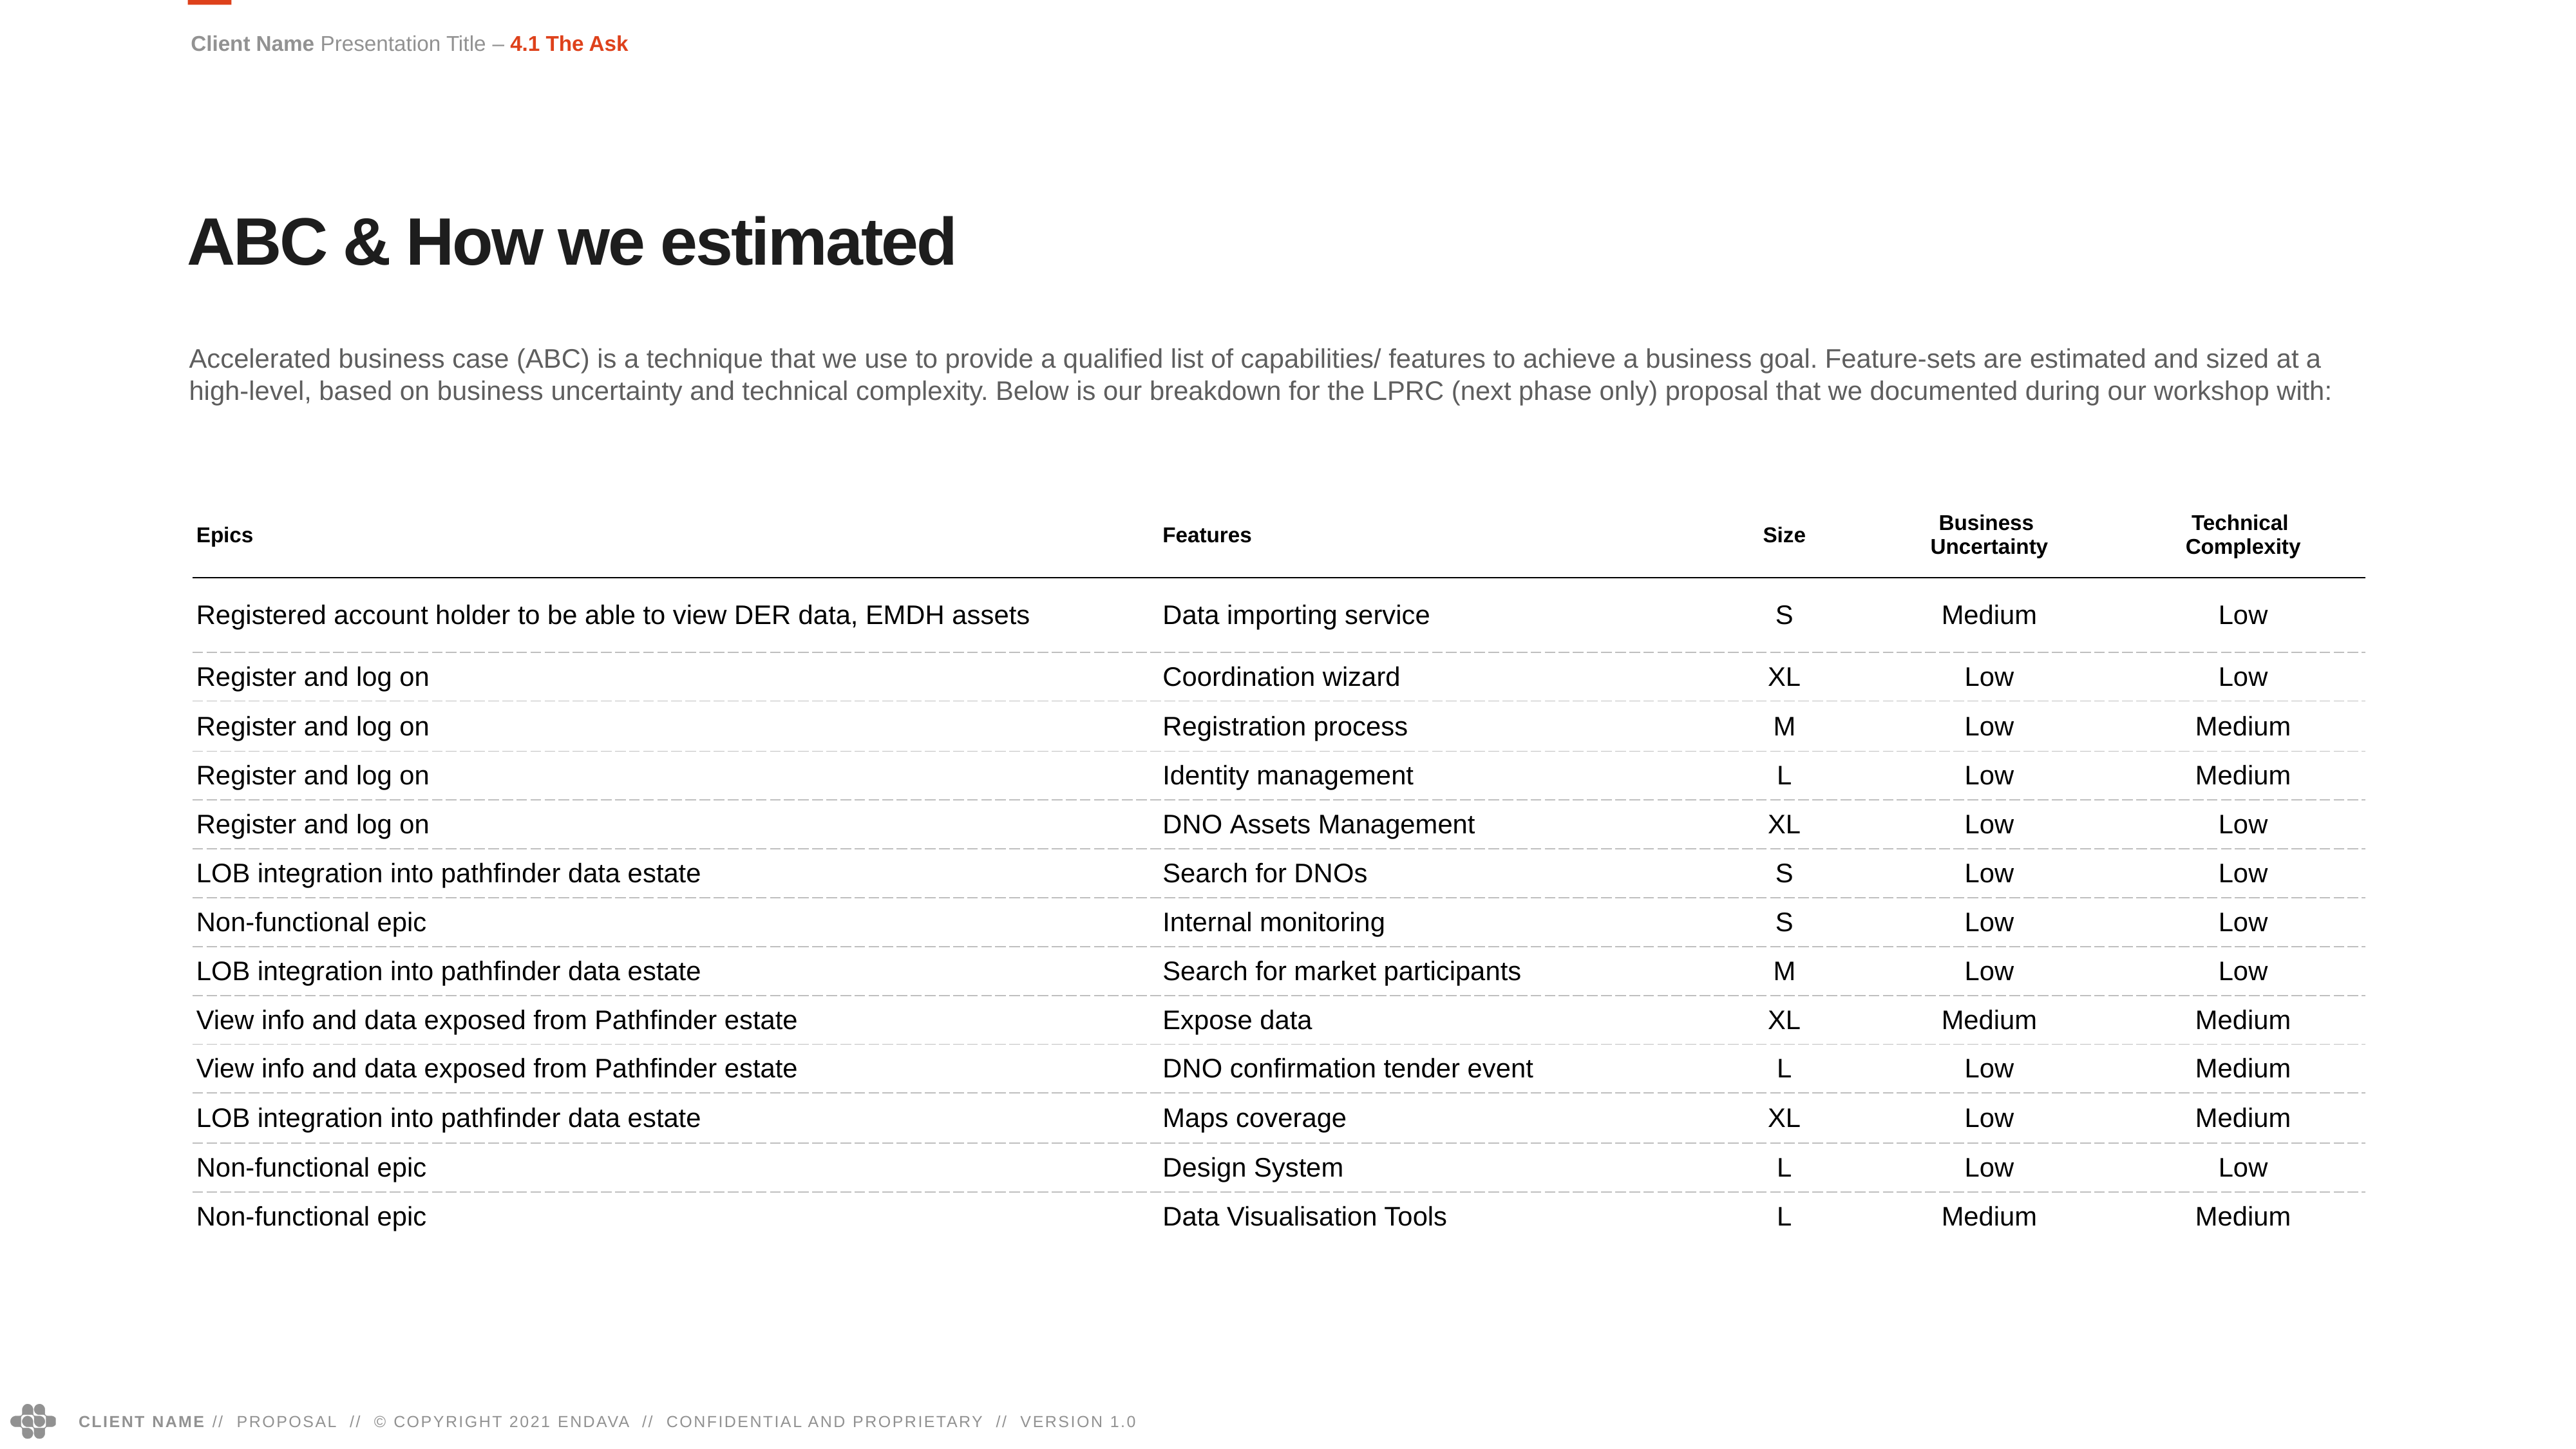

Client Name Presentation Title – 4.1 The Ask
ABC & How we estimated
Accelerated business case (ABC) is a technique that we use to provide a qualified list of capabilities/ features to achieve a business goal. Feature-sets are estimated and sized at a high-level, based on business uncertainty and technical complexity. Below is our breakdown for the LPRC (next phase only) proposal that we documented during our workshop with:
| Epics | Features | Size | Business Uncertainty | Technical Complexity |
| --- | --- | --- | --- | --- |
| Registered account holder to be able to view DER data, EMDH assets | Data importing service | S | Medium | Low |
| Register and log on | Coordination wizard | XL | Low | Low |
| Register and log on | Registration process | M | Low | Medium |
| Register and log on | Identity management | L | Low | Medium |
| Register and log on | DNO Assets Management | XL | Low | Low |
| LOB integration into pathfinder data estate | Search for DNOs | S | Low | Low |
| Non-functional epic | Internal monitoring | S | Low | Low |
| LOB integration into pathfinder data estate | Search for market participants | M | Low | Low |
| View info and data exposed from Pathfinder estate | Expose data | XL | Medium | Medium |
| View info and data exposed from Pathfinder estate | DNO confirmation tender event | L | Low | Medium |
| LOB integration into pathfinder data estate | Maps coverage | XL | Low | Medium |
| Non-functional epic | Design System | L | Low | Low |
| Non-functional epic | Data Visualisation Tools | L | Medium | Medium |